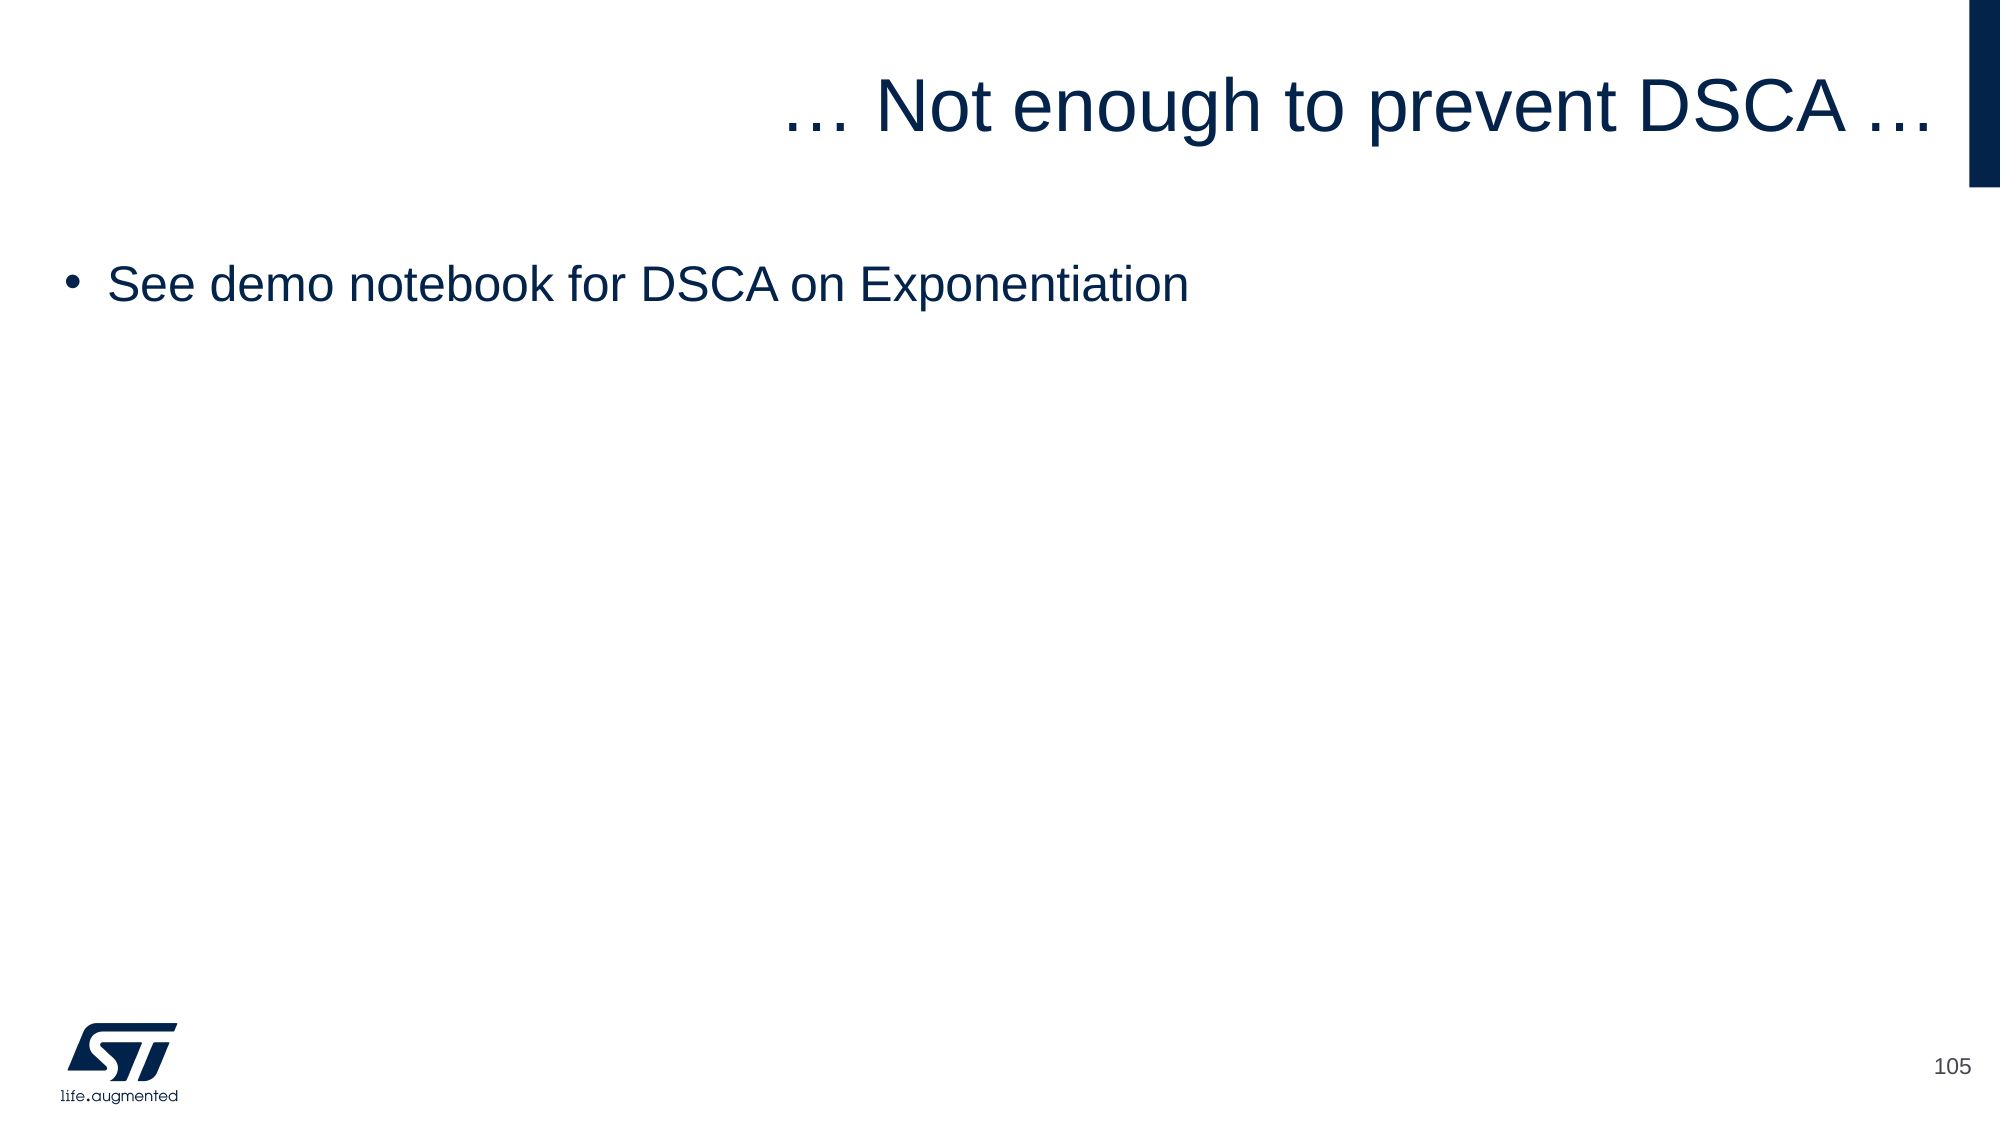

# … Not enough to prevent DSCA …
See demo notebook for DSCA on Exponentiation

105